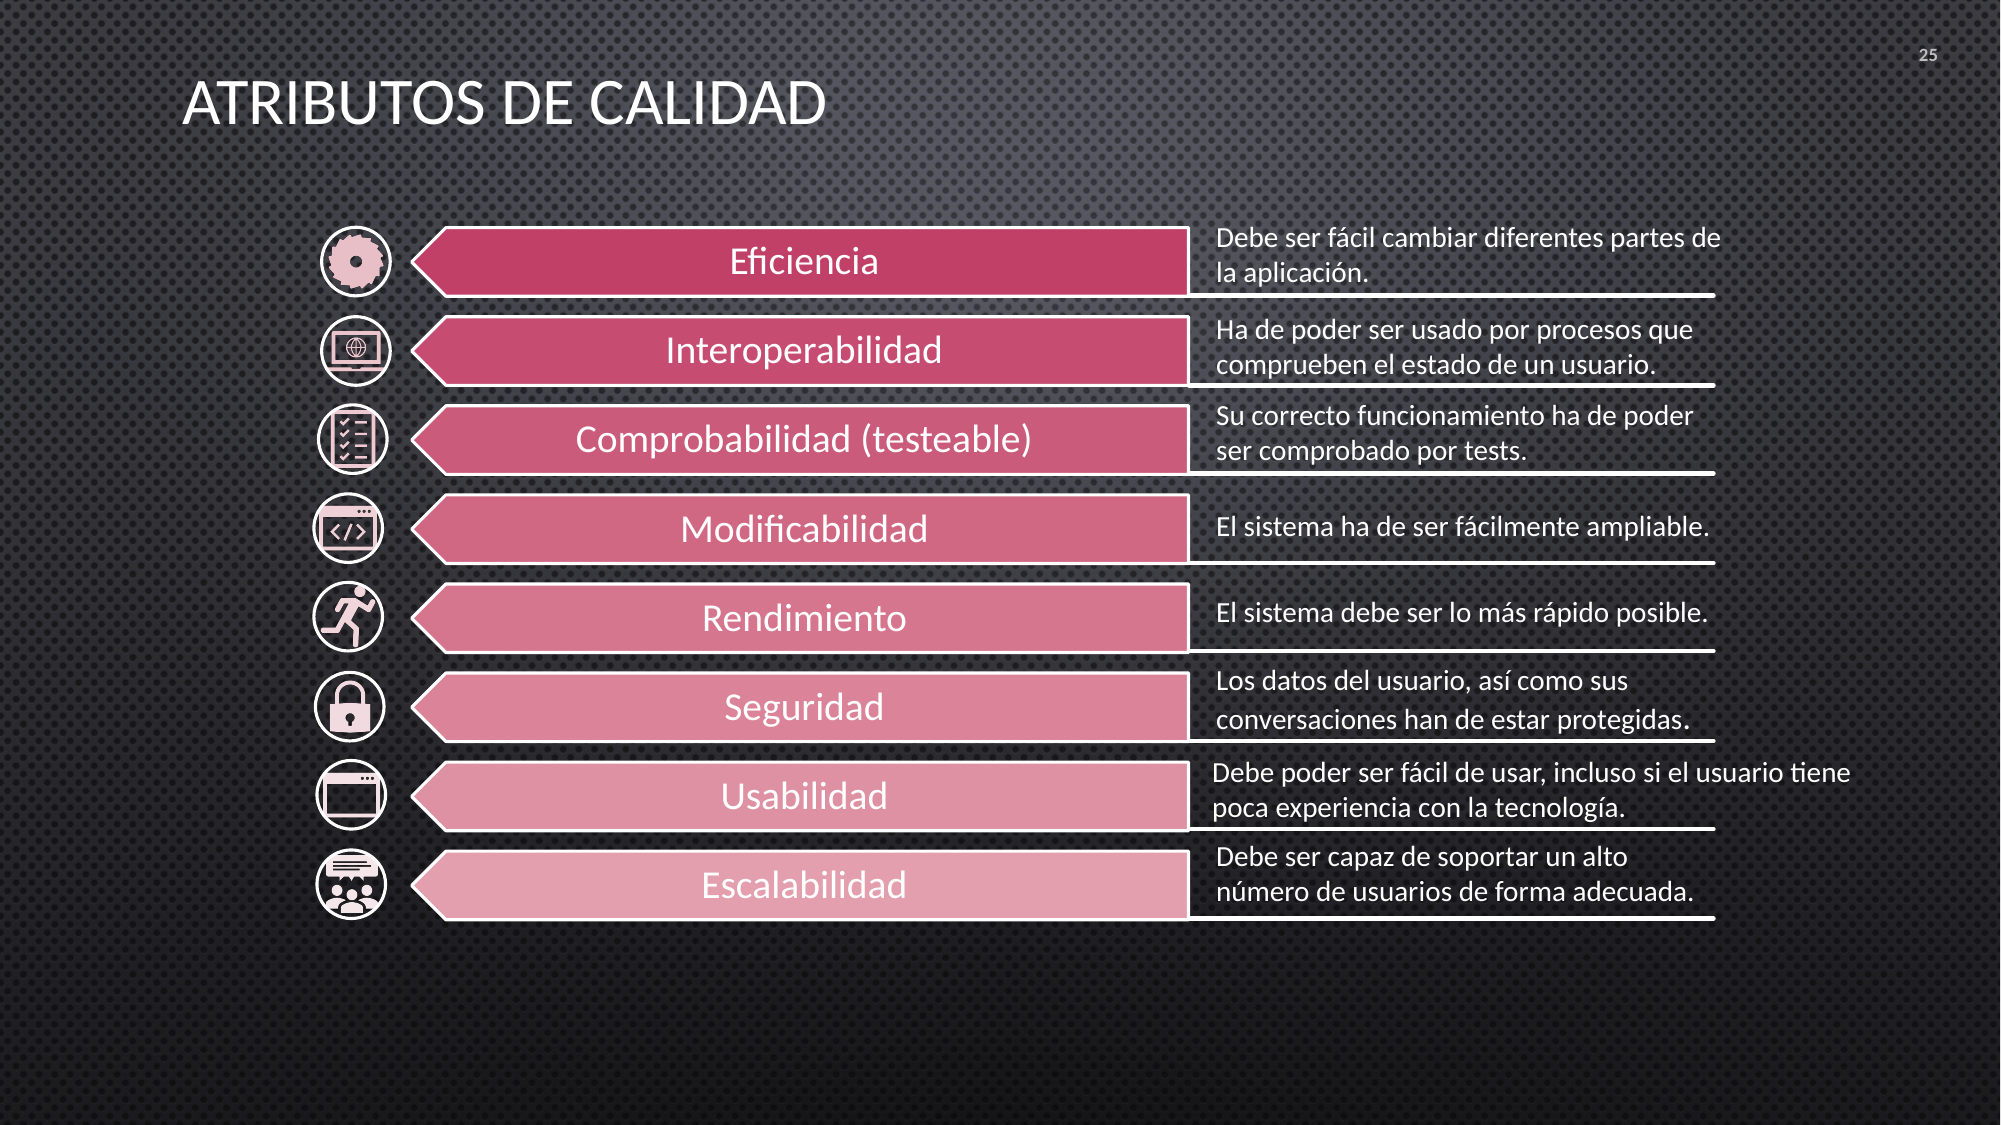

25
Atributos de calidad
Debe ser fácil cambiar diferentes partes de la aplicación.
Eficiencia
Interoperabilidad
Comprobabilidad (testeable)
Modificabilidad
Rendimiento
Seguridad
Usabilidad
Escalabilidad
Ha de poder ser usado por procesos que comprueben el estado de un usuario.
Su correcto funcionamiento ha de poder ser comprobado por tests.
El sistema ha de ser fácilmente ampliable.
El sistema debe ser lo más rápido posible.
Los datos del usuario, así como sus conversaciones han de estar protegidas.
Debe poder ser fácil de usar, incluso si el usuario tiene poca experiencia con la tecnología.
Debe ser capaz de soportar un alto número de usuarios de forma adecuada.